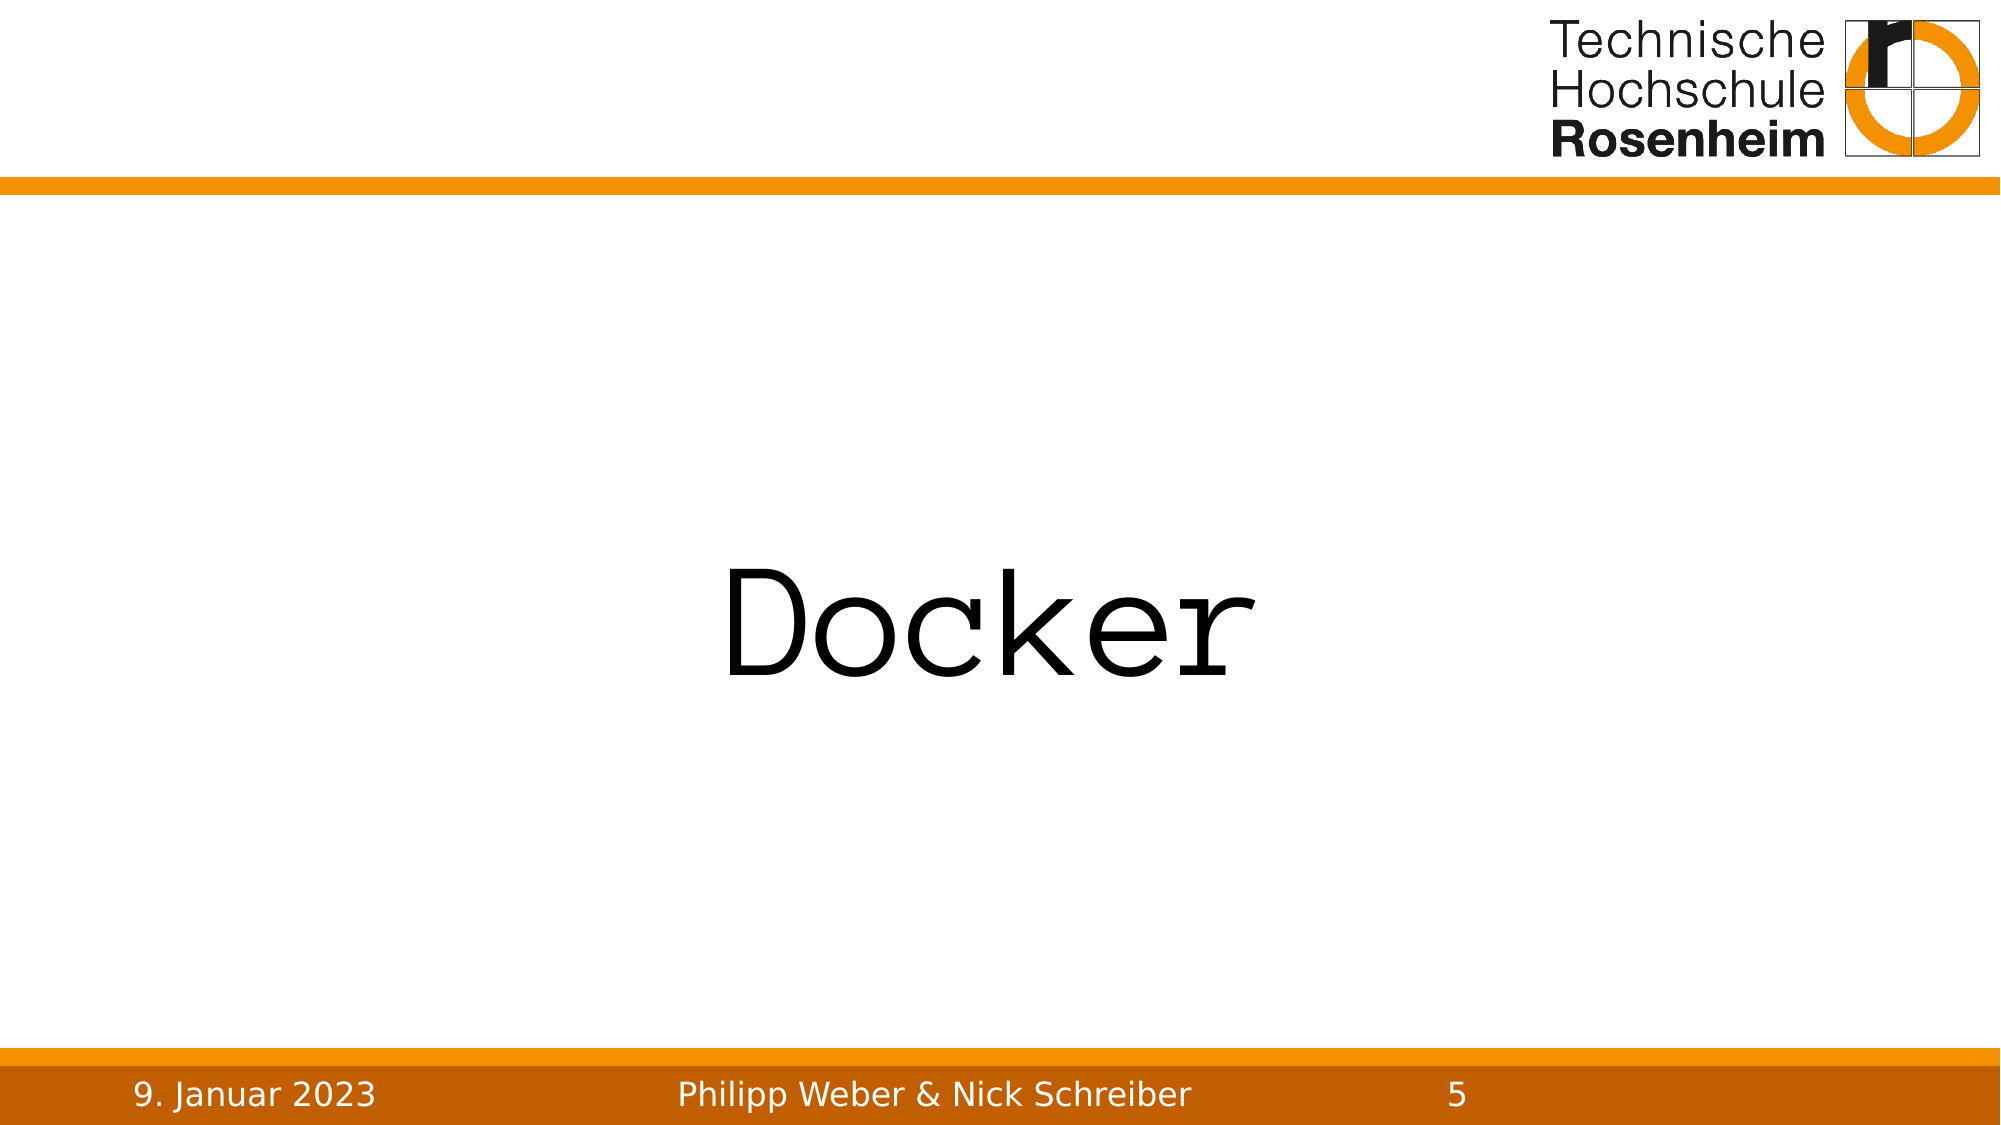

# Docker
9. Januar 2023
Philipp Weber & Nick Schreiber
5